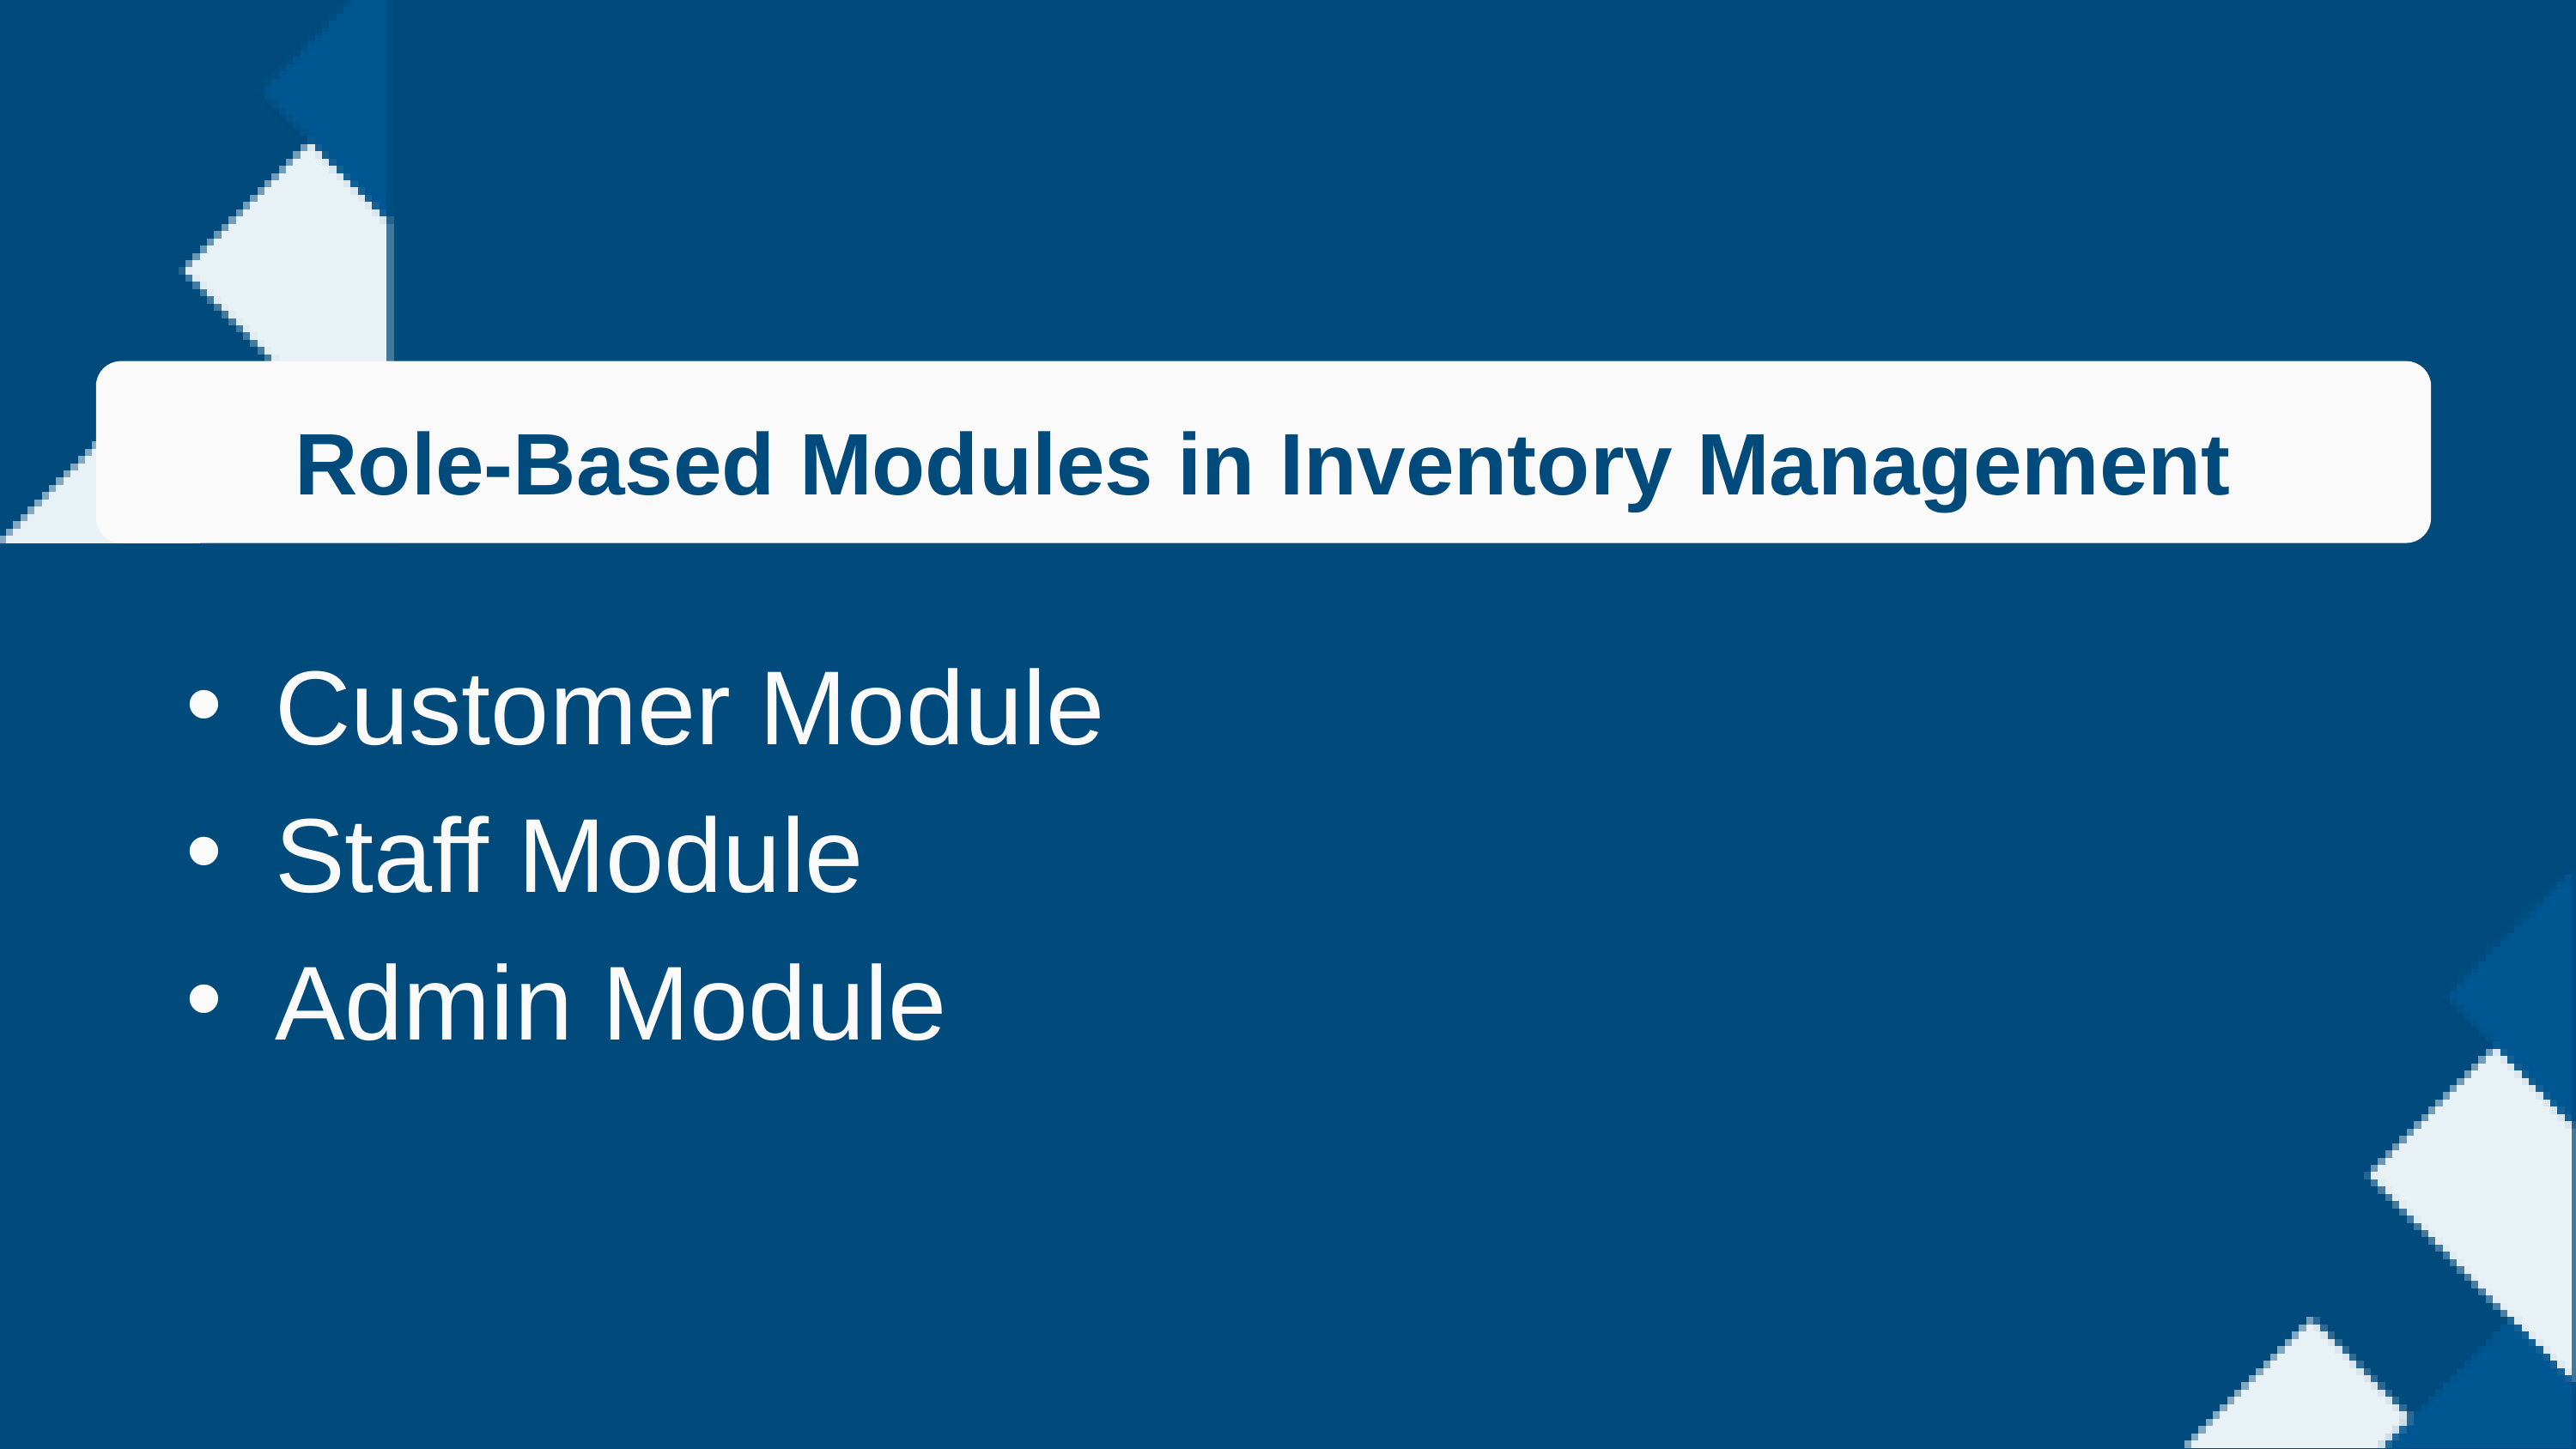

Role-Based Modules in Inventory Management System
Customer Module
Staff Module
Admin Module